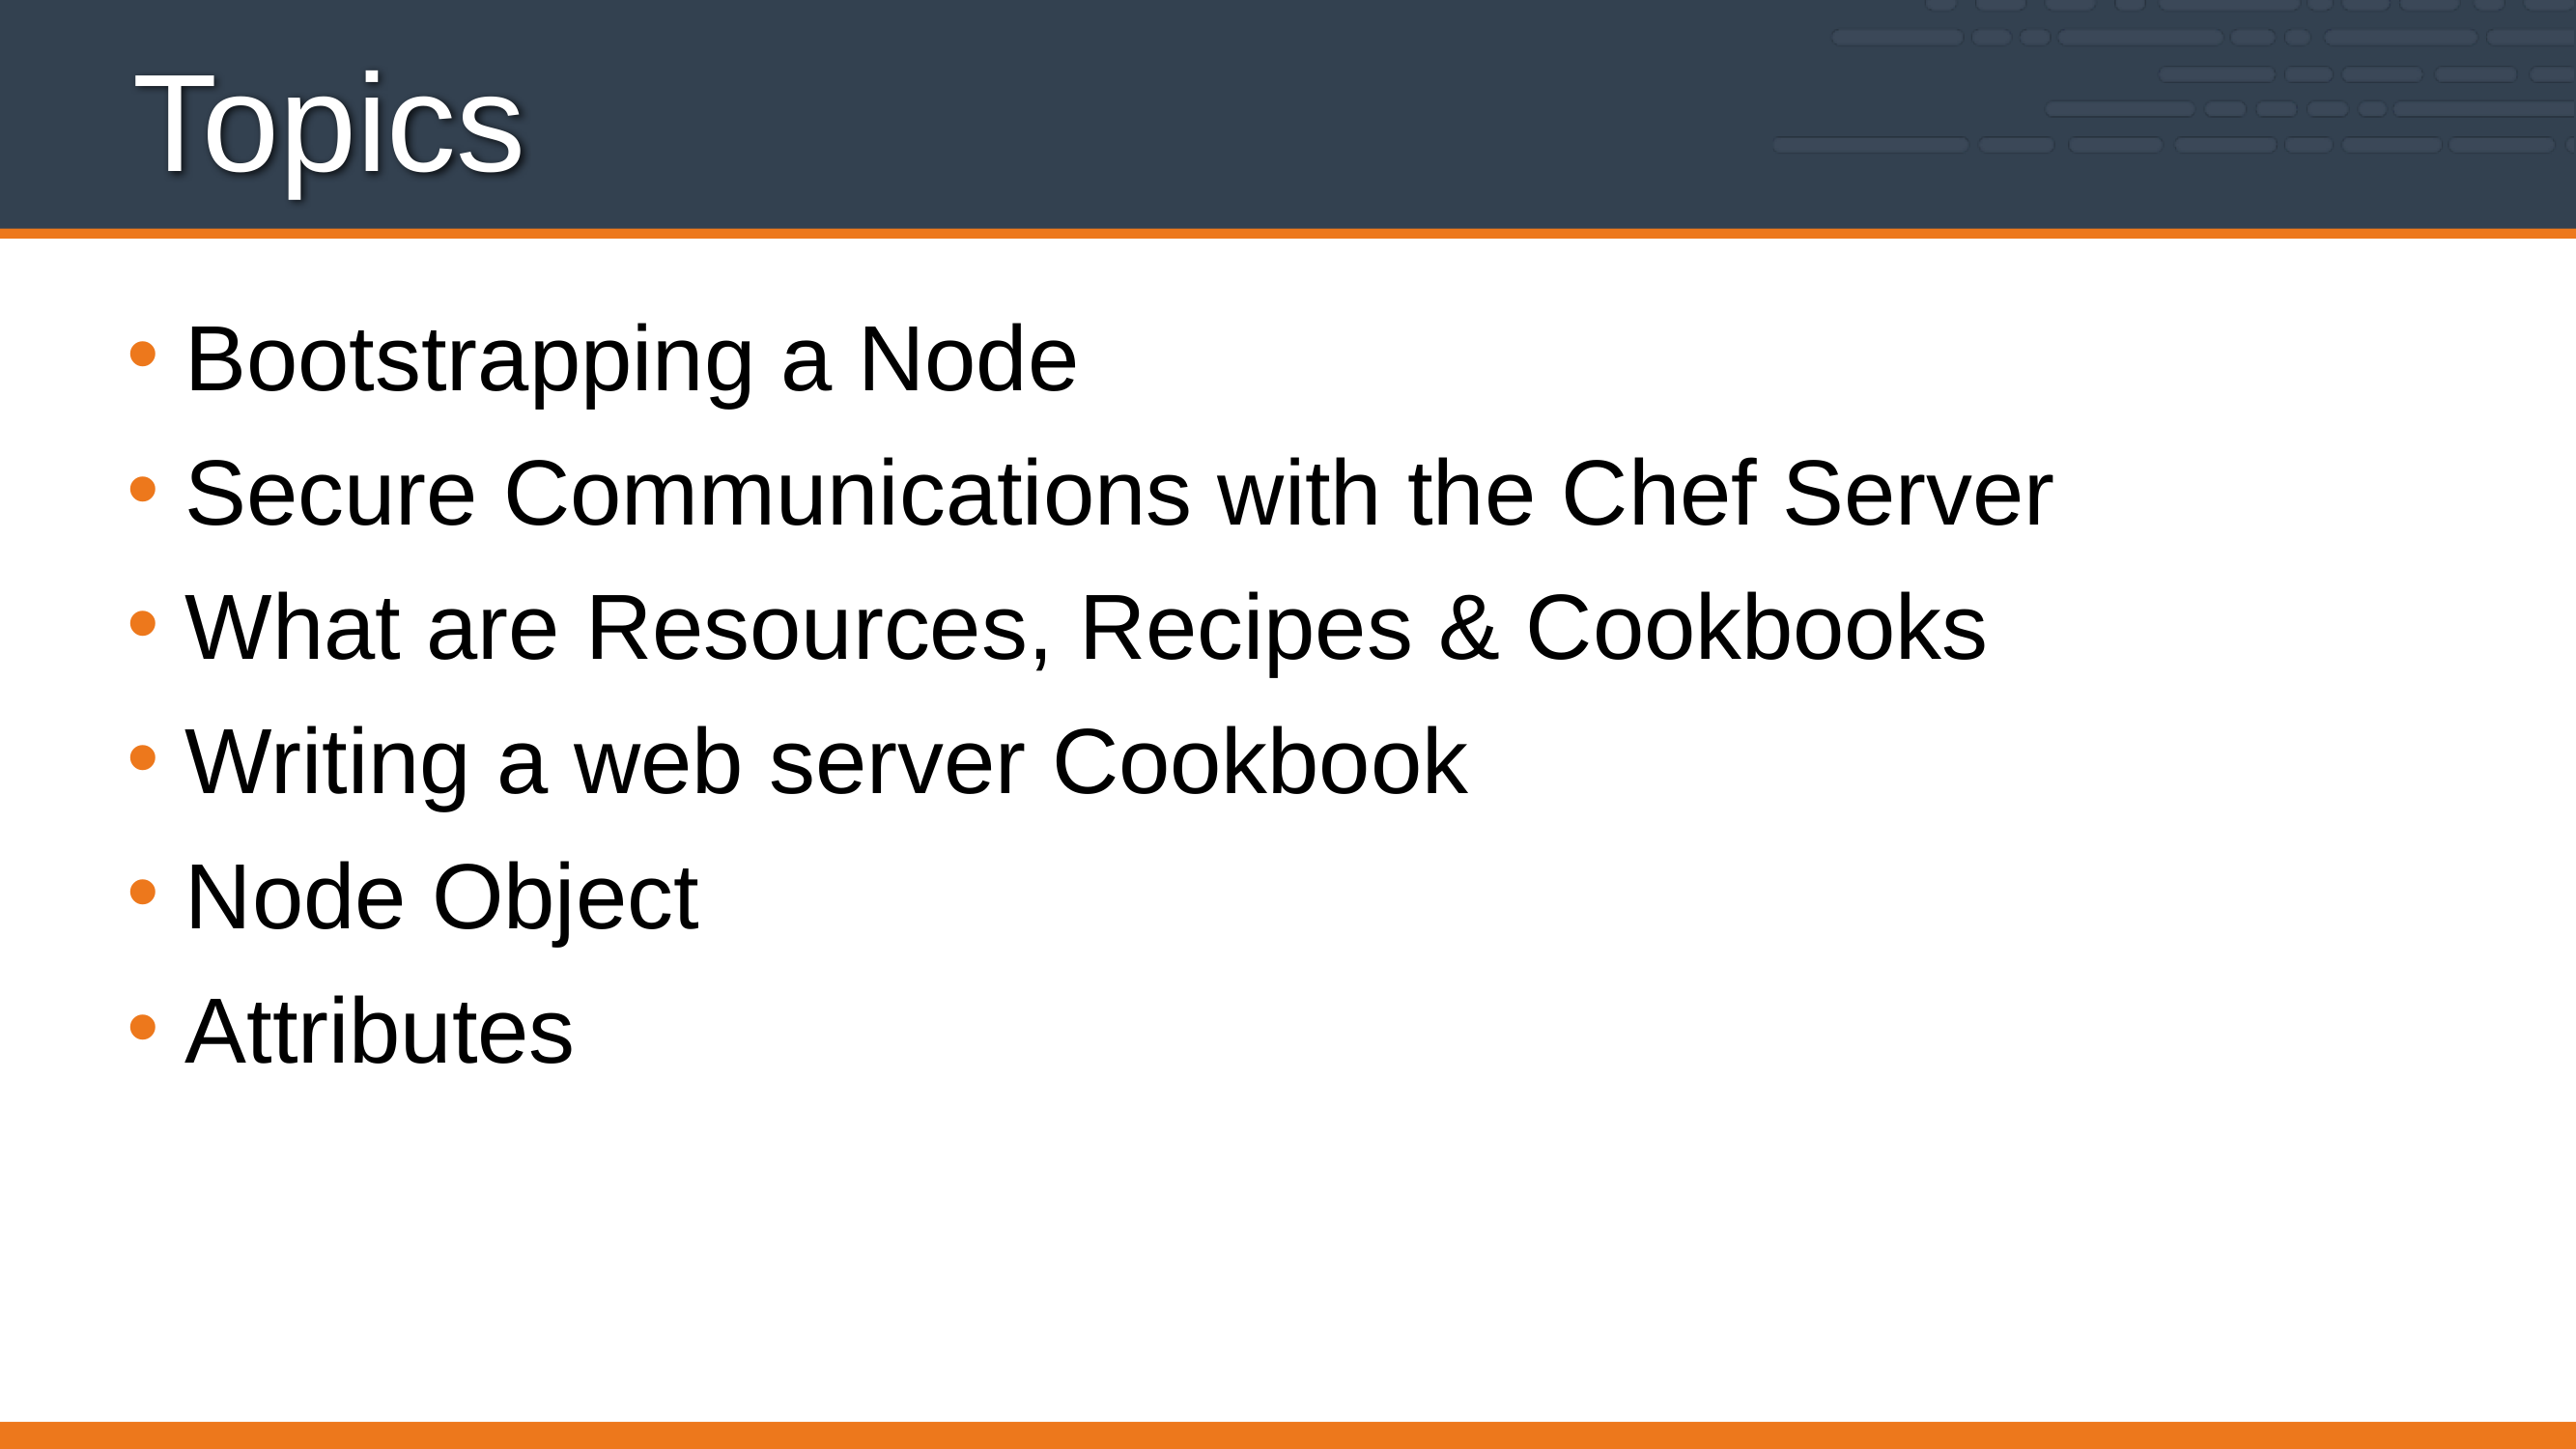

# Topics
Bootstrapping a Node
Secure Communications with the Chef Server
What are Resources, Recipes & Cookbooks
Writing a web server Cookbook
Node Object
Attributes